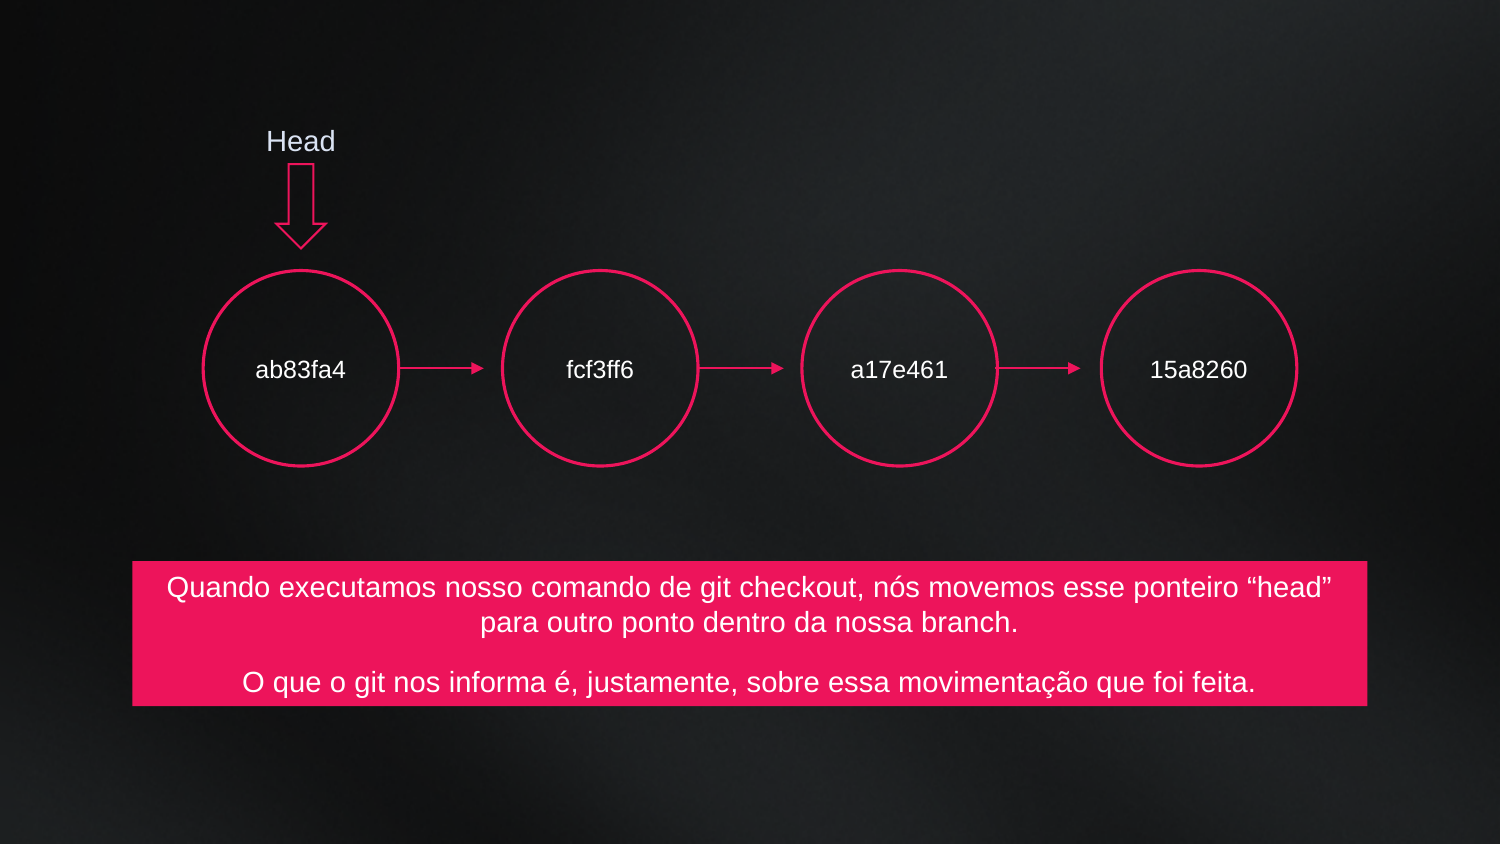

Head

15a8260
a17e461
fcf3ff6
ab83fa4
Quando executamos nosso comando de git checkout, nós movemos esse ponteiro “head” para outro ponto dentro da nossa branch.
O que o git nos informa é, justamente, sobre essa movimentação que foi feita.